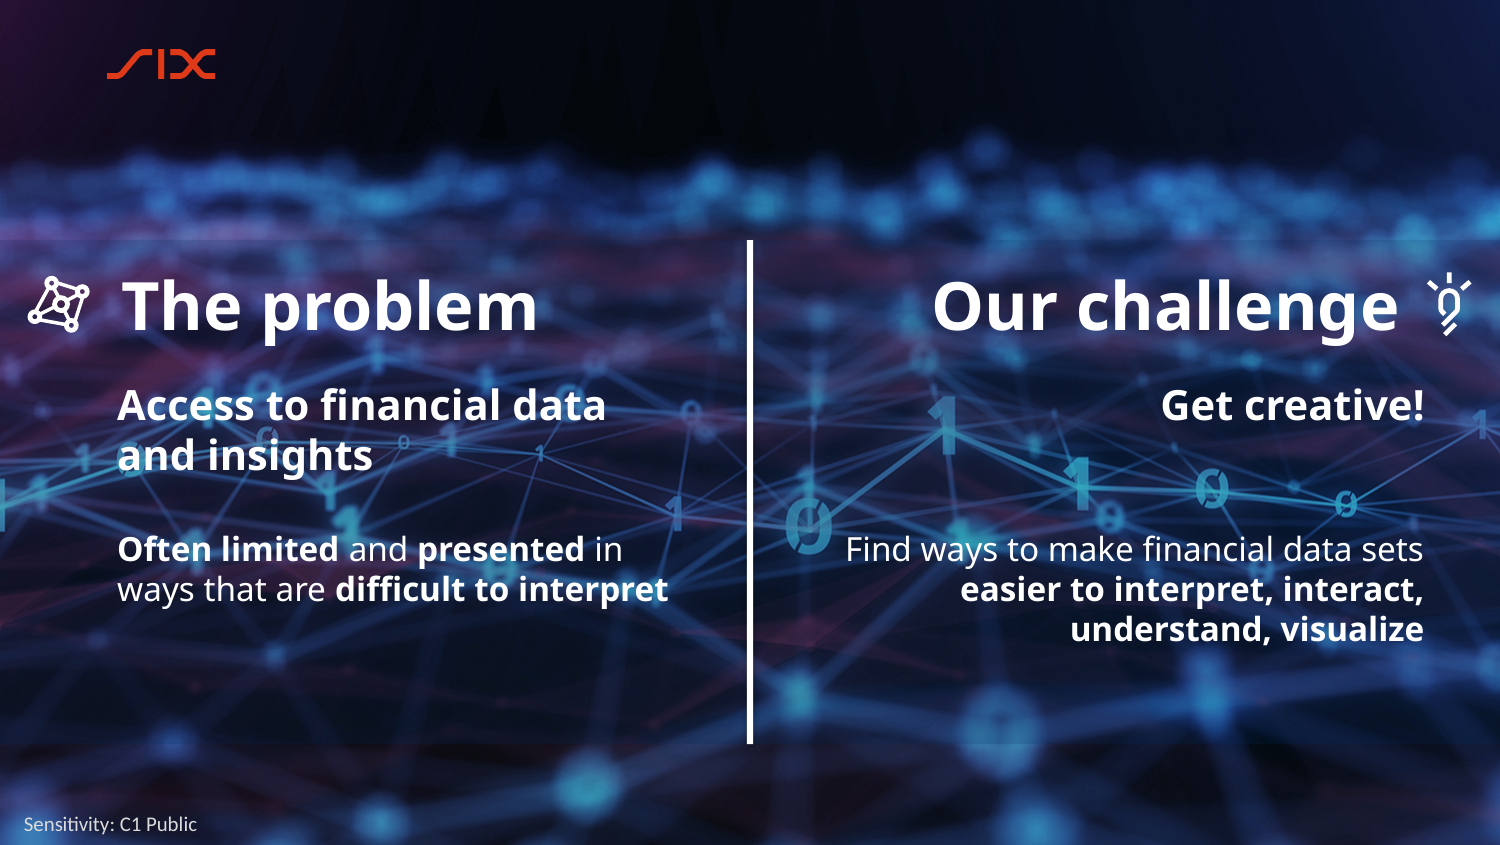

The problem
Our challenge

Access to financial data and insights

Often limited and presented in ways that are difficult to interpret
Get creative!

Find ways to make financial data sets easier to interpret, interact, understand, visualize